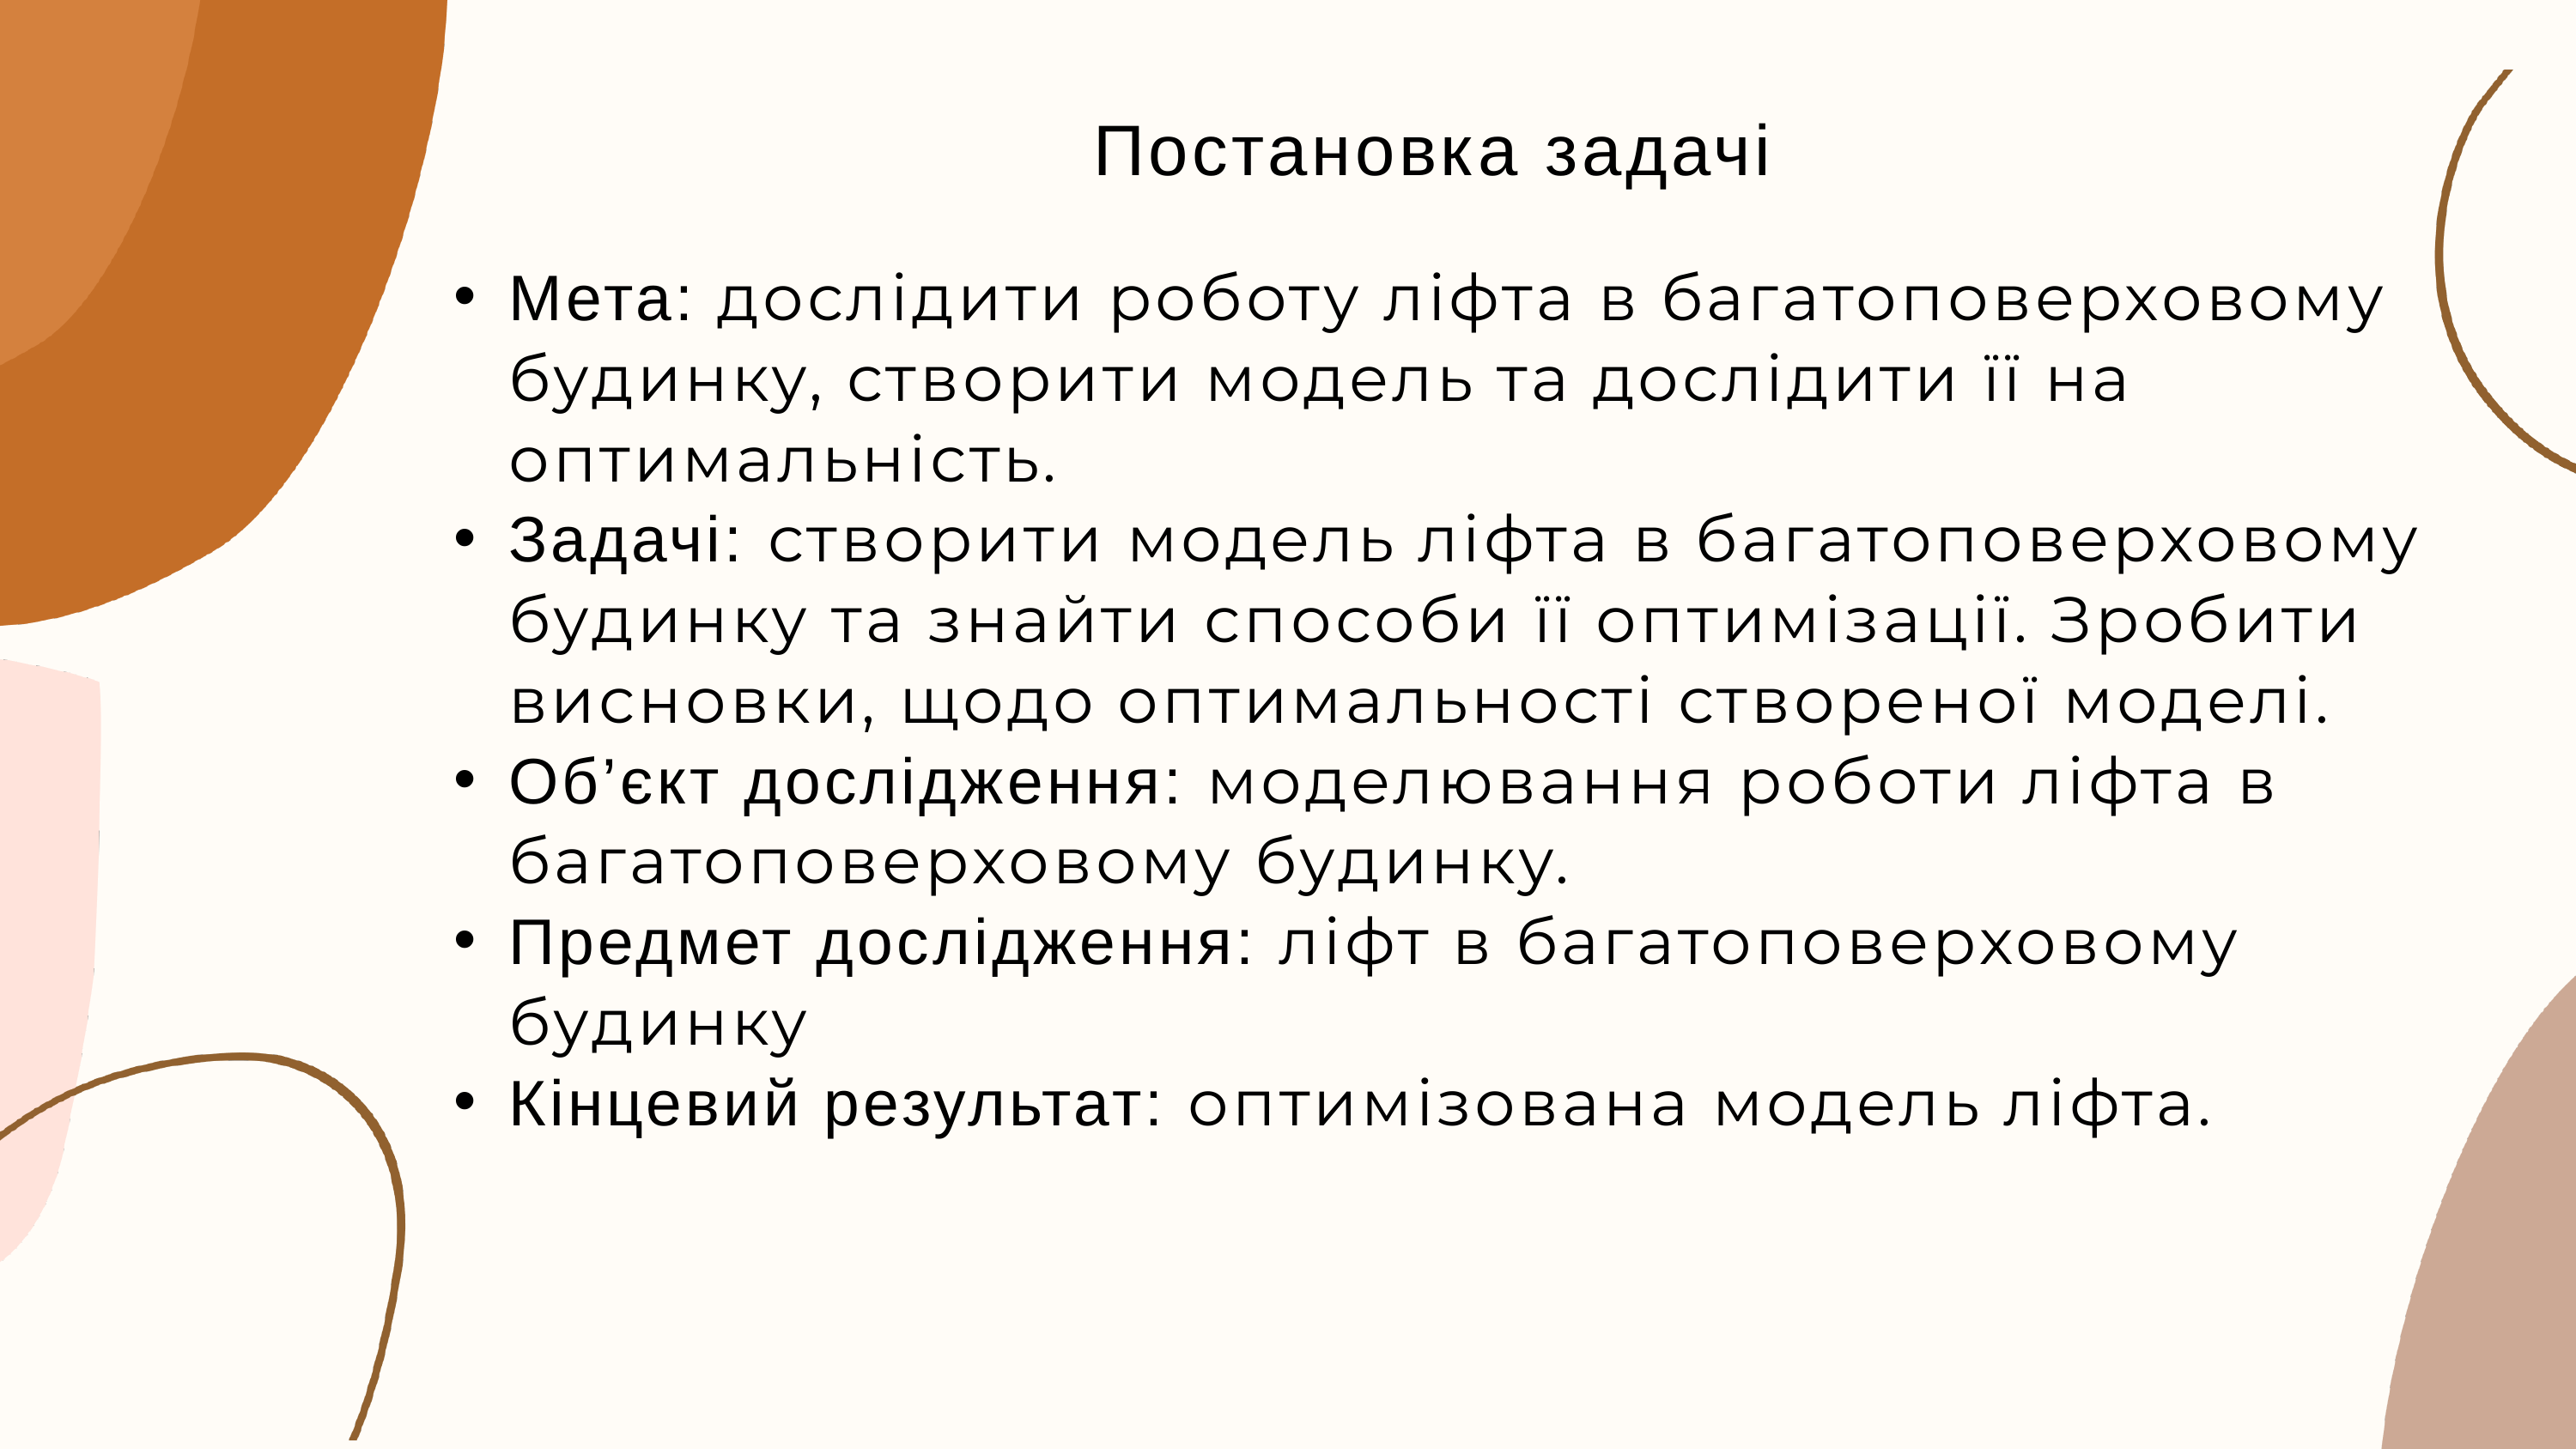

Постановка задачі
Мета: дослідити роботу ліфта в багатоповерховому будинку, створити модель та дослідити її на оптимальність.
Задачі: створити модель ліфта в багатоповерховому будинку та знайти способи її оптимізації. Зробити висновки, щодо оптимальності створеної моделі.
Об’єкт дослідження: моделювання роботи ліфта в багатоповерховому будинку.
Предмет дослідження: ліфт в багатоповерховому будинку
Кінцевий результат: оптимізована модель ліфта.